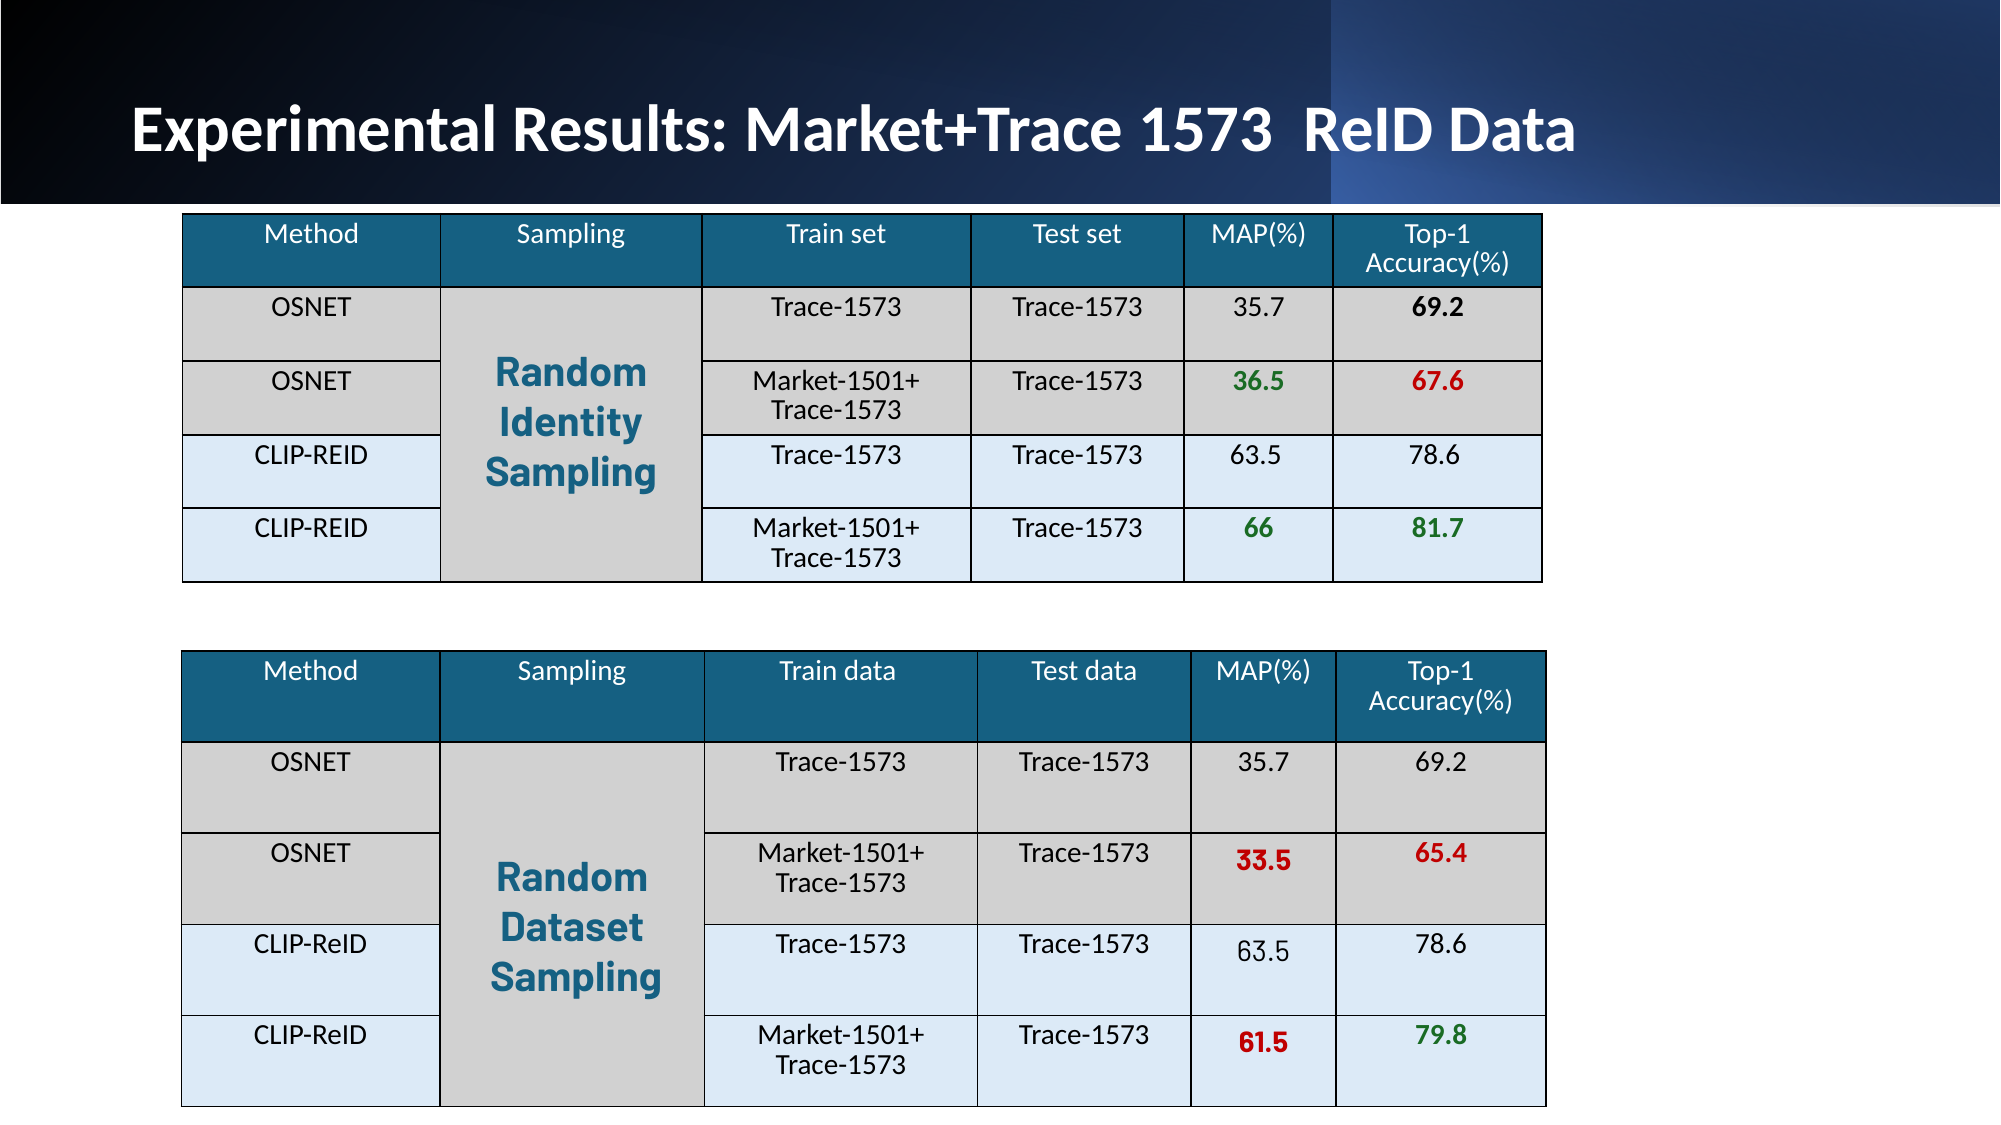

# Experimental Results: Market+Trace 1573  ReID Data
| Method | Sampling | Train set | Test set | MAP(%) | Top-1 Accuracy(%) |
| --- | --- | --- | --- | --- | --- |
| OSNET | Random Identity Sampling | Trace-1573 | Trace-1573 | 35.7 | 69.2 |
| OSNET |  | Market-1501+ Trace-1573 | Trace-1573 | 36.5 | 67.6 |
| CLIP-REID |  | Trace-1573 | Trace-1573 | 63.5 | 78.6 |
| CLIP-REID |  | Market-1501+ Trace-1573 | Trace-1573 | 66 | 81.7 |

| Method | Sampling | Train data | Test data | MAP(%) | Top-1 Accuracy(%) |
| --- | --- | --- | --- | --- | --- |
| OSNET | Random Dataset  Sampling | Trace-1573 | Trace-1573 | 35.7 | 69.2 |
| OSNET |  | Market-1501+ Trace-1573 | Trace-1573 | 33.5 | 65.4 |
| CLIP-ReID |  | Trace-1573 | Trace-1573 | 63.5 | 78.6 |
| CLIP-ReID |  | Market-1501+ Trace-1573 | Trace-1573 | 61.5 | 79.8 |